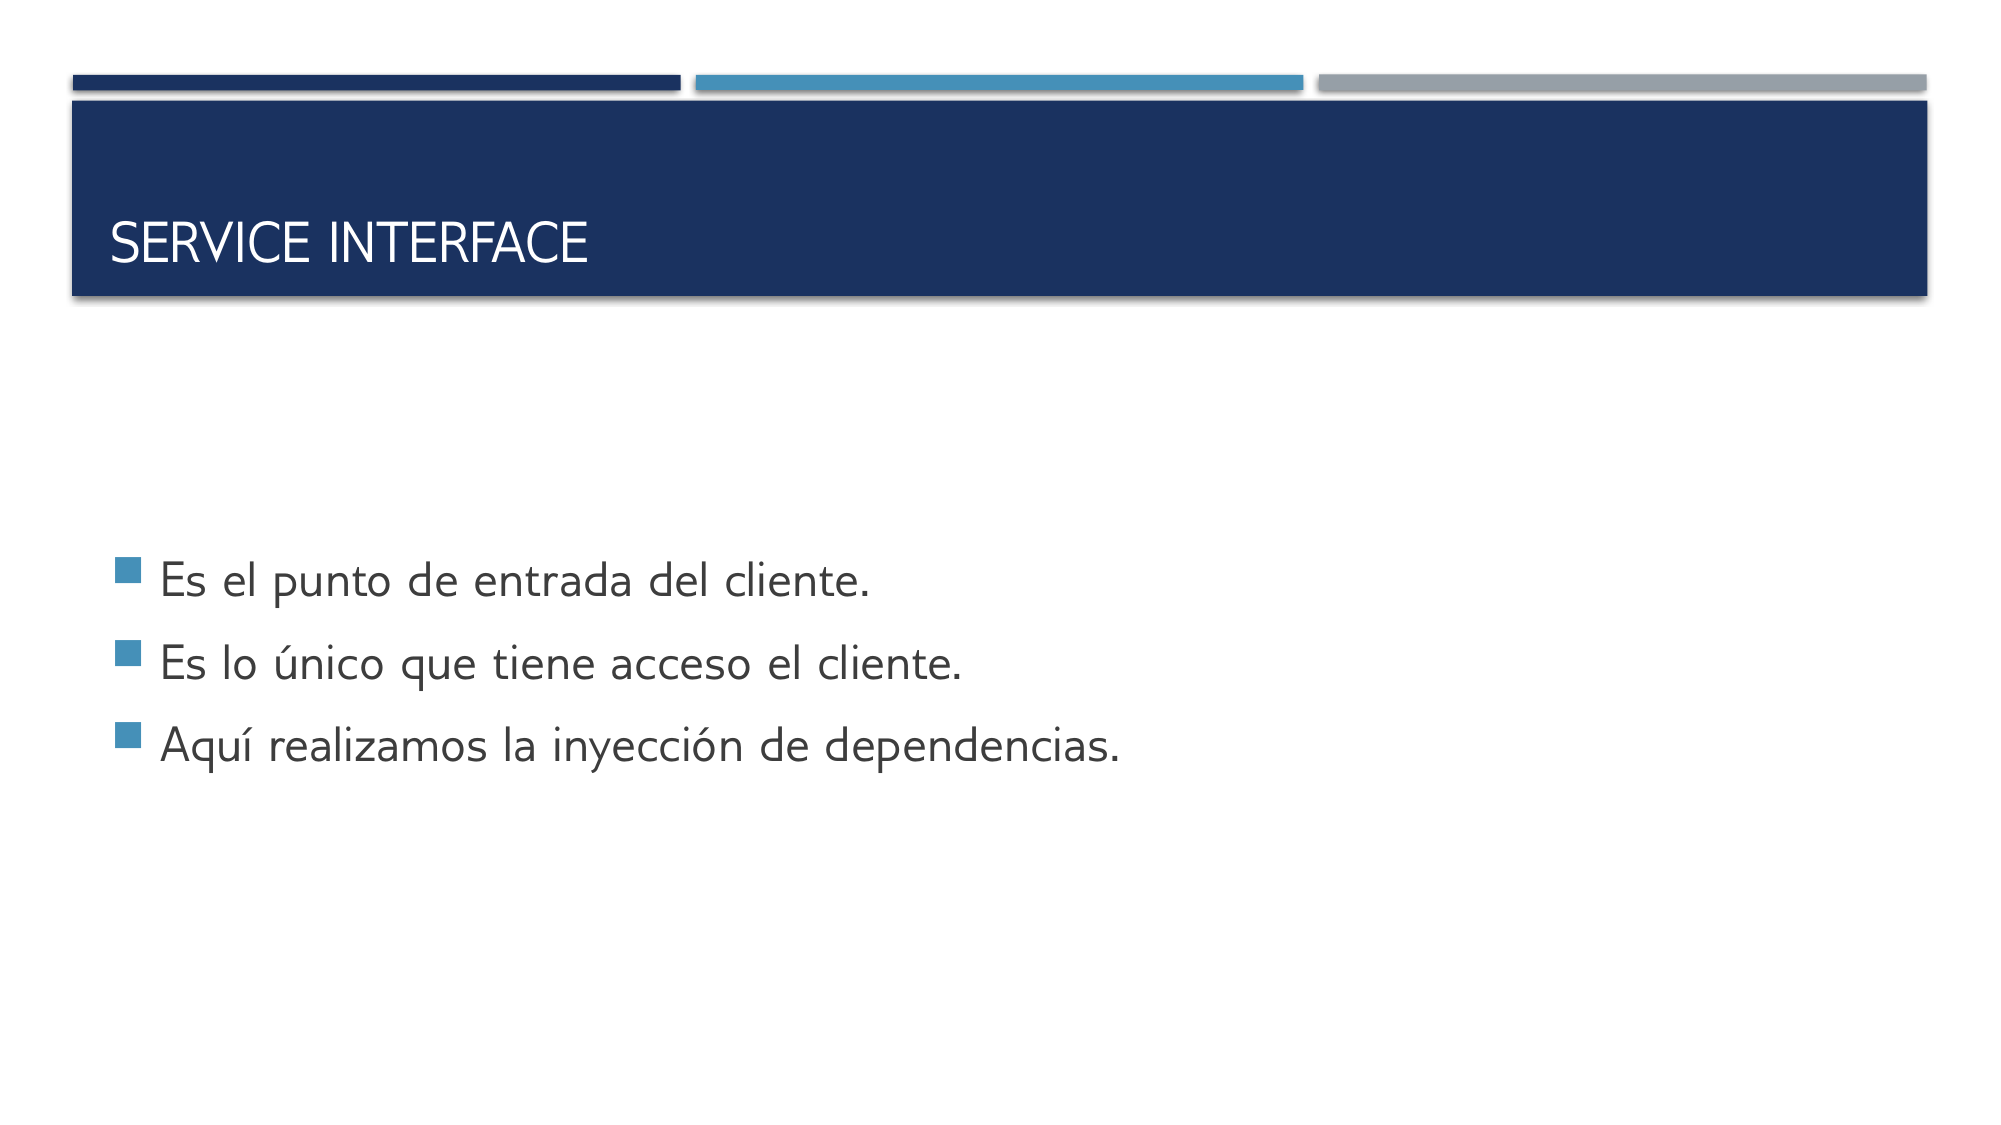

# Service Interface
Es el punto de entrada del cliente.
Es lo único que tiene acceso el cliente.
Aquí realizamos la inyección de dependencias.